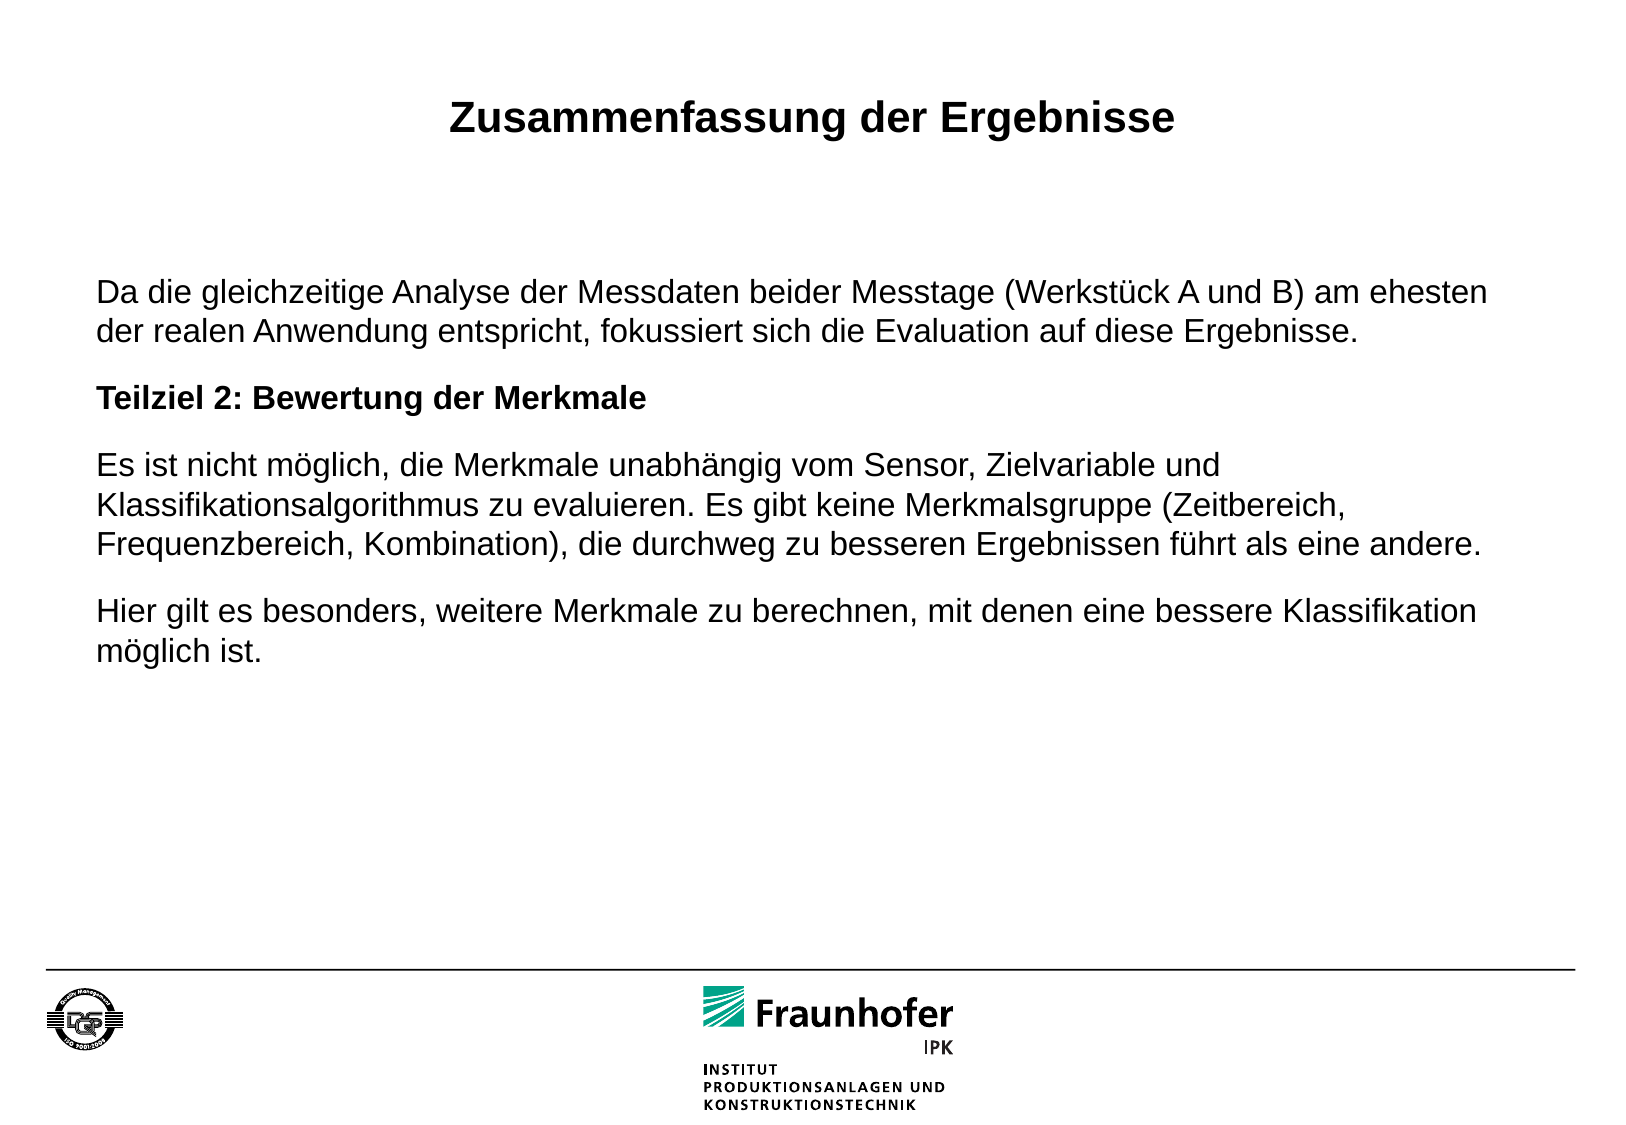

# Zusammenfassung der Ergebnisse
Da die gleichzeitige Analyse der Messdaten beider Messtage (Werkstück A und B) am ehesten der realen Anwendung entspricht, fokussiert sich die Evaluation auf diese Ergebnisse.
Teilziel 2: Bewertung der Merkmale
Es ist nicht möglich, die Merkmale unabhängig vom Sensor, Zielvariable und Klassifikationsalgorithmus zu evaluieren. Es gibt keine Merkmalsgruppe (Zeitbereich, Frequenzbereich, Kombination), die durchweg zu besseren Ergebnissen führt als eine andere.
Hier gilt es besonders, weitere Merkmale zu berechnen, mit denen eine bessere Klassifikation möglich ist.